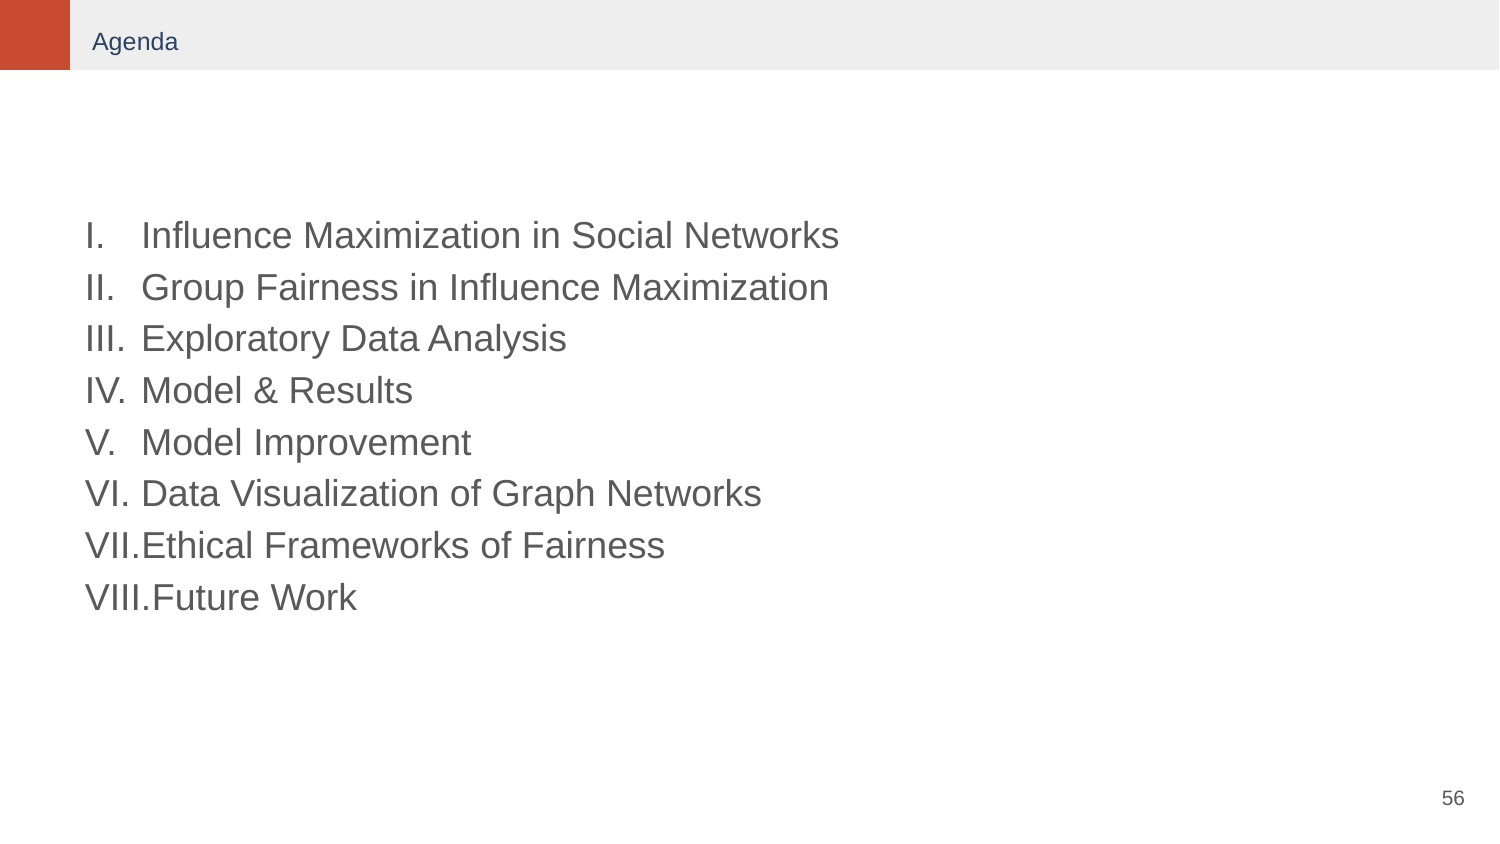

Agenda
Influence Maximization in Social Networks
Group Fairness in Influence Maximization
Exploratory Data Analysis
Model & Results
Model Improvement
Data Visualization of Graph Networks
Ethical Frameworks of Fairness
Future Work

56